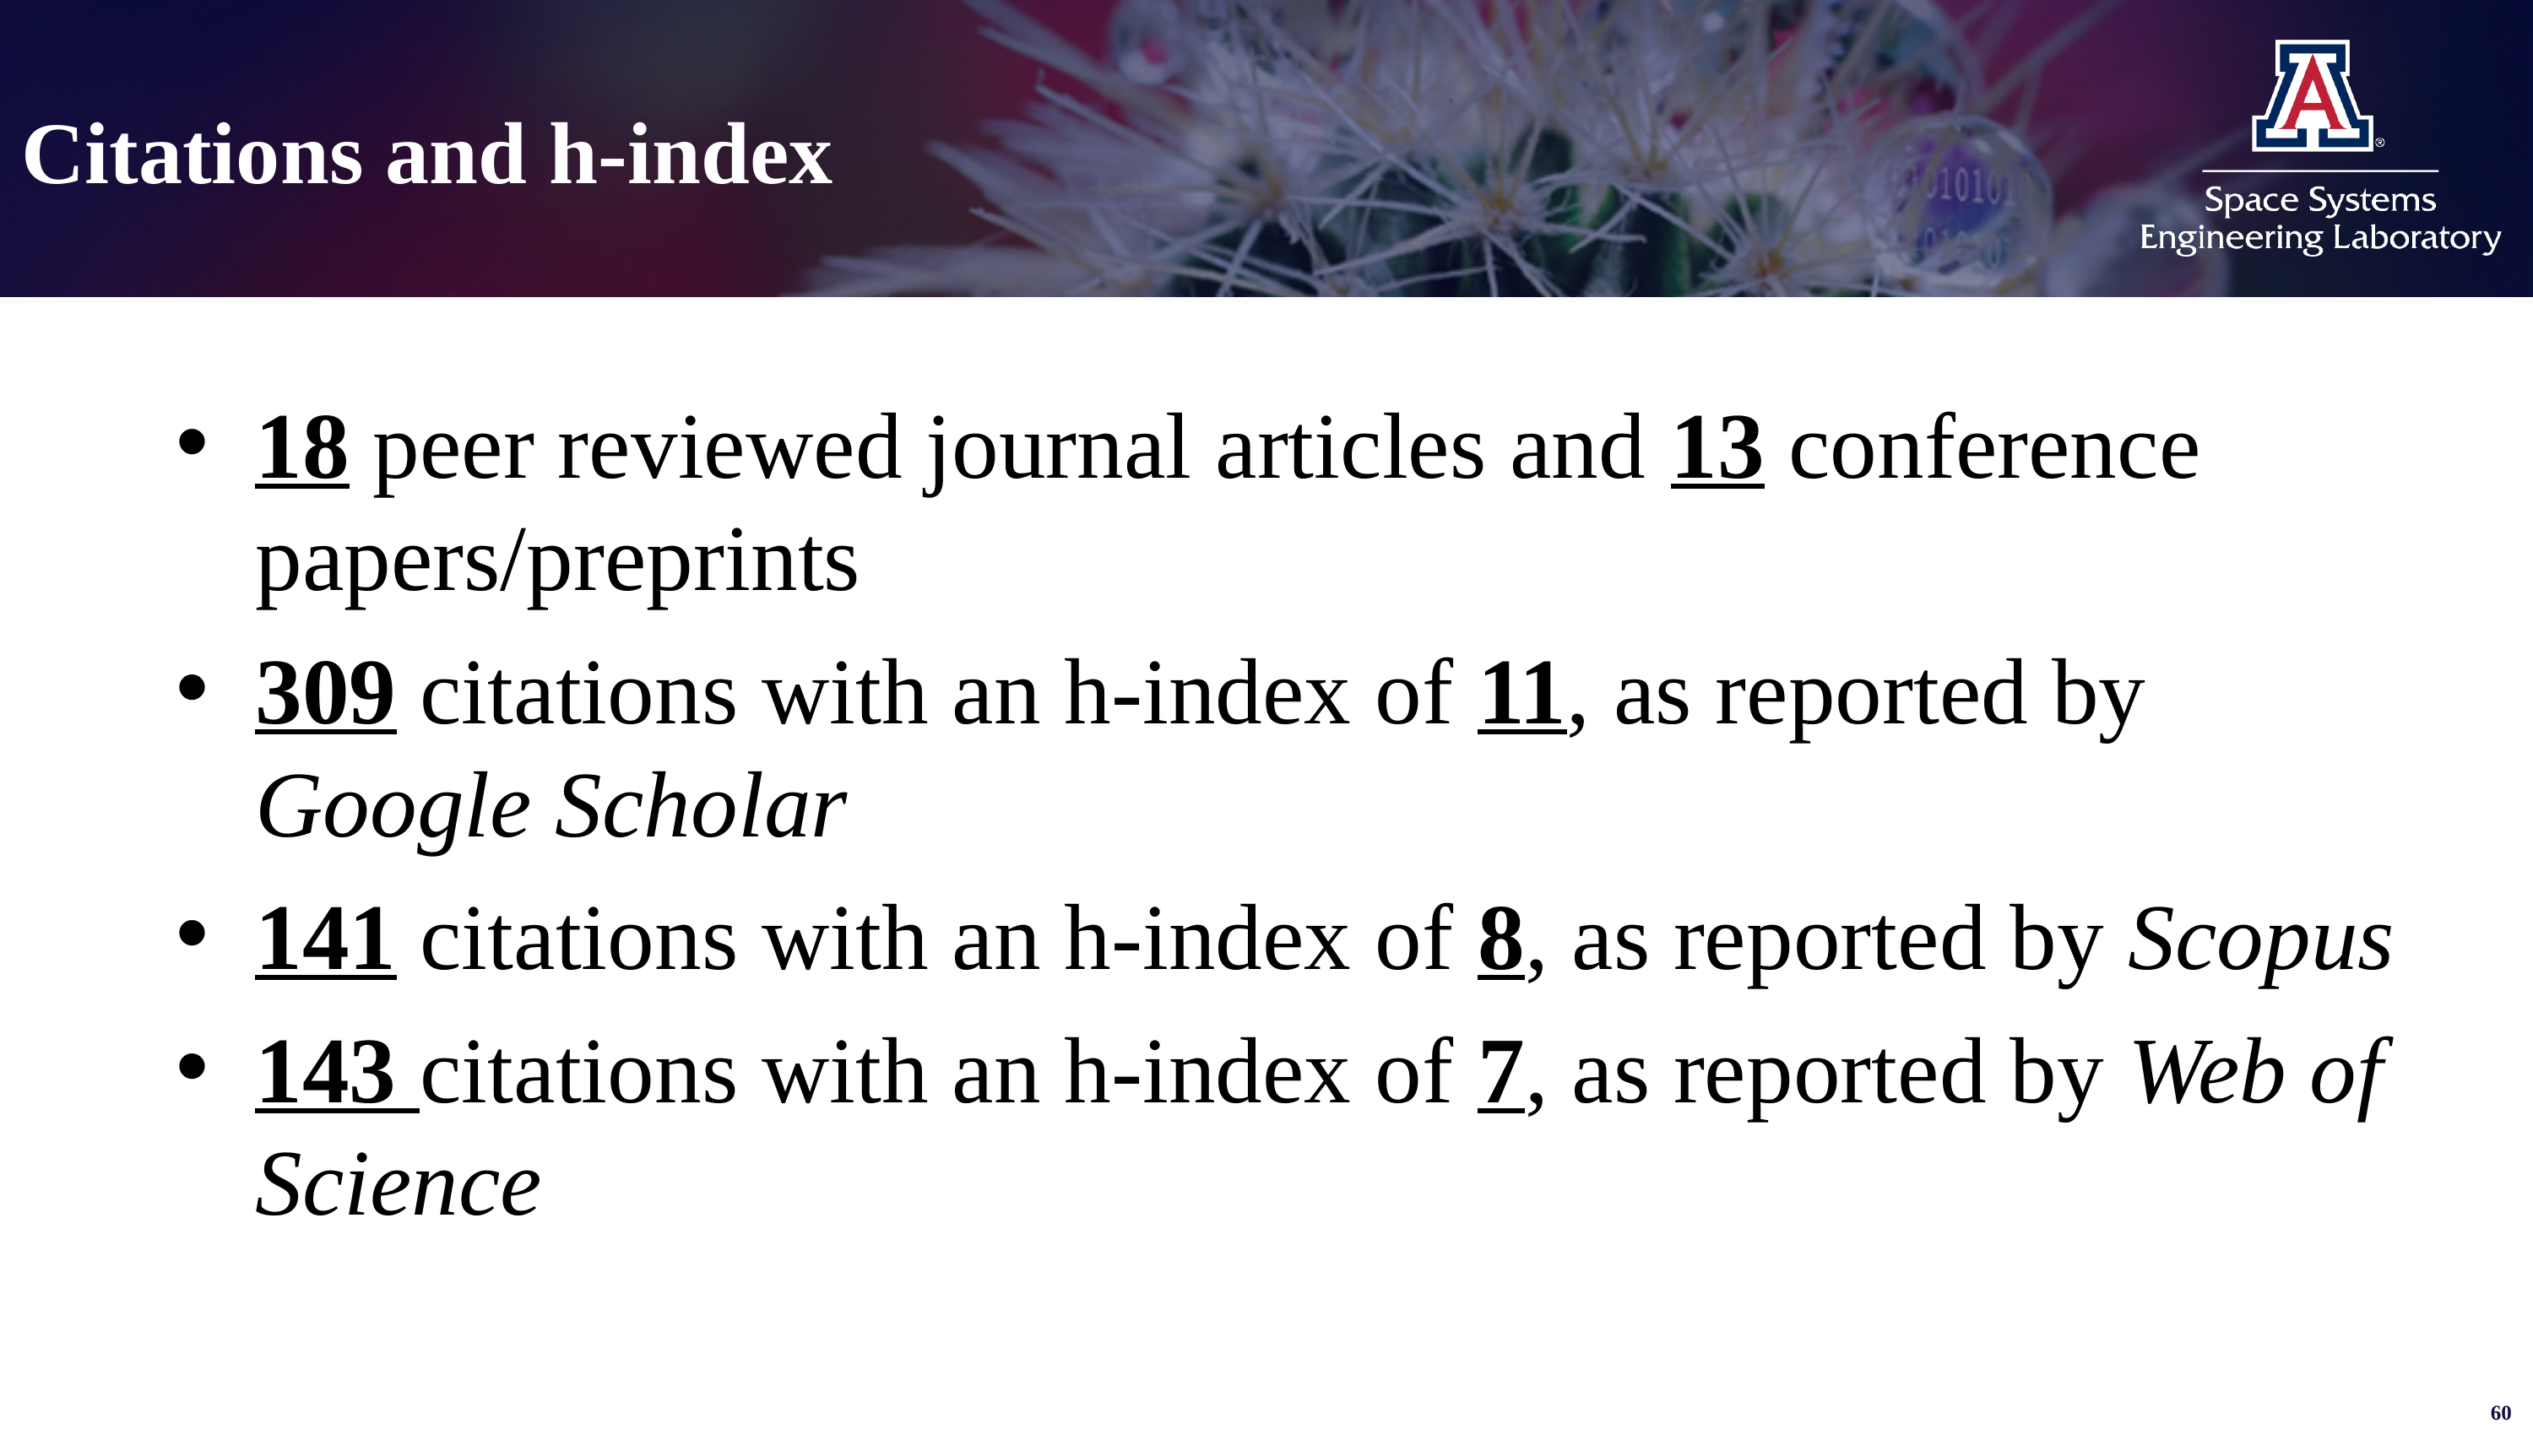

# Citations and h-index
18 peer reviewed journal articles and 13 conference papers/preprints
309 citations with an h-index of 11, as reported by Google Scholar
141 citations with an h-index of 8, as reported by Scopus
143 citations with an h-index of 7, as reported by Web of Science
60